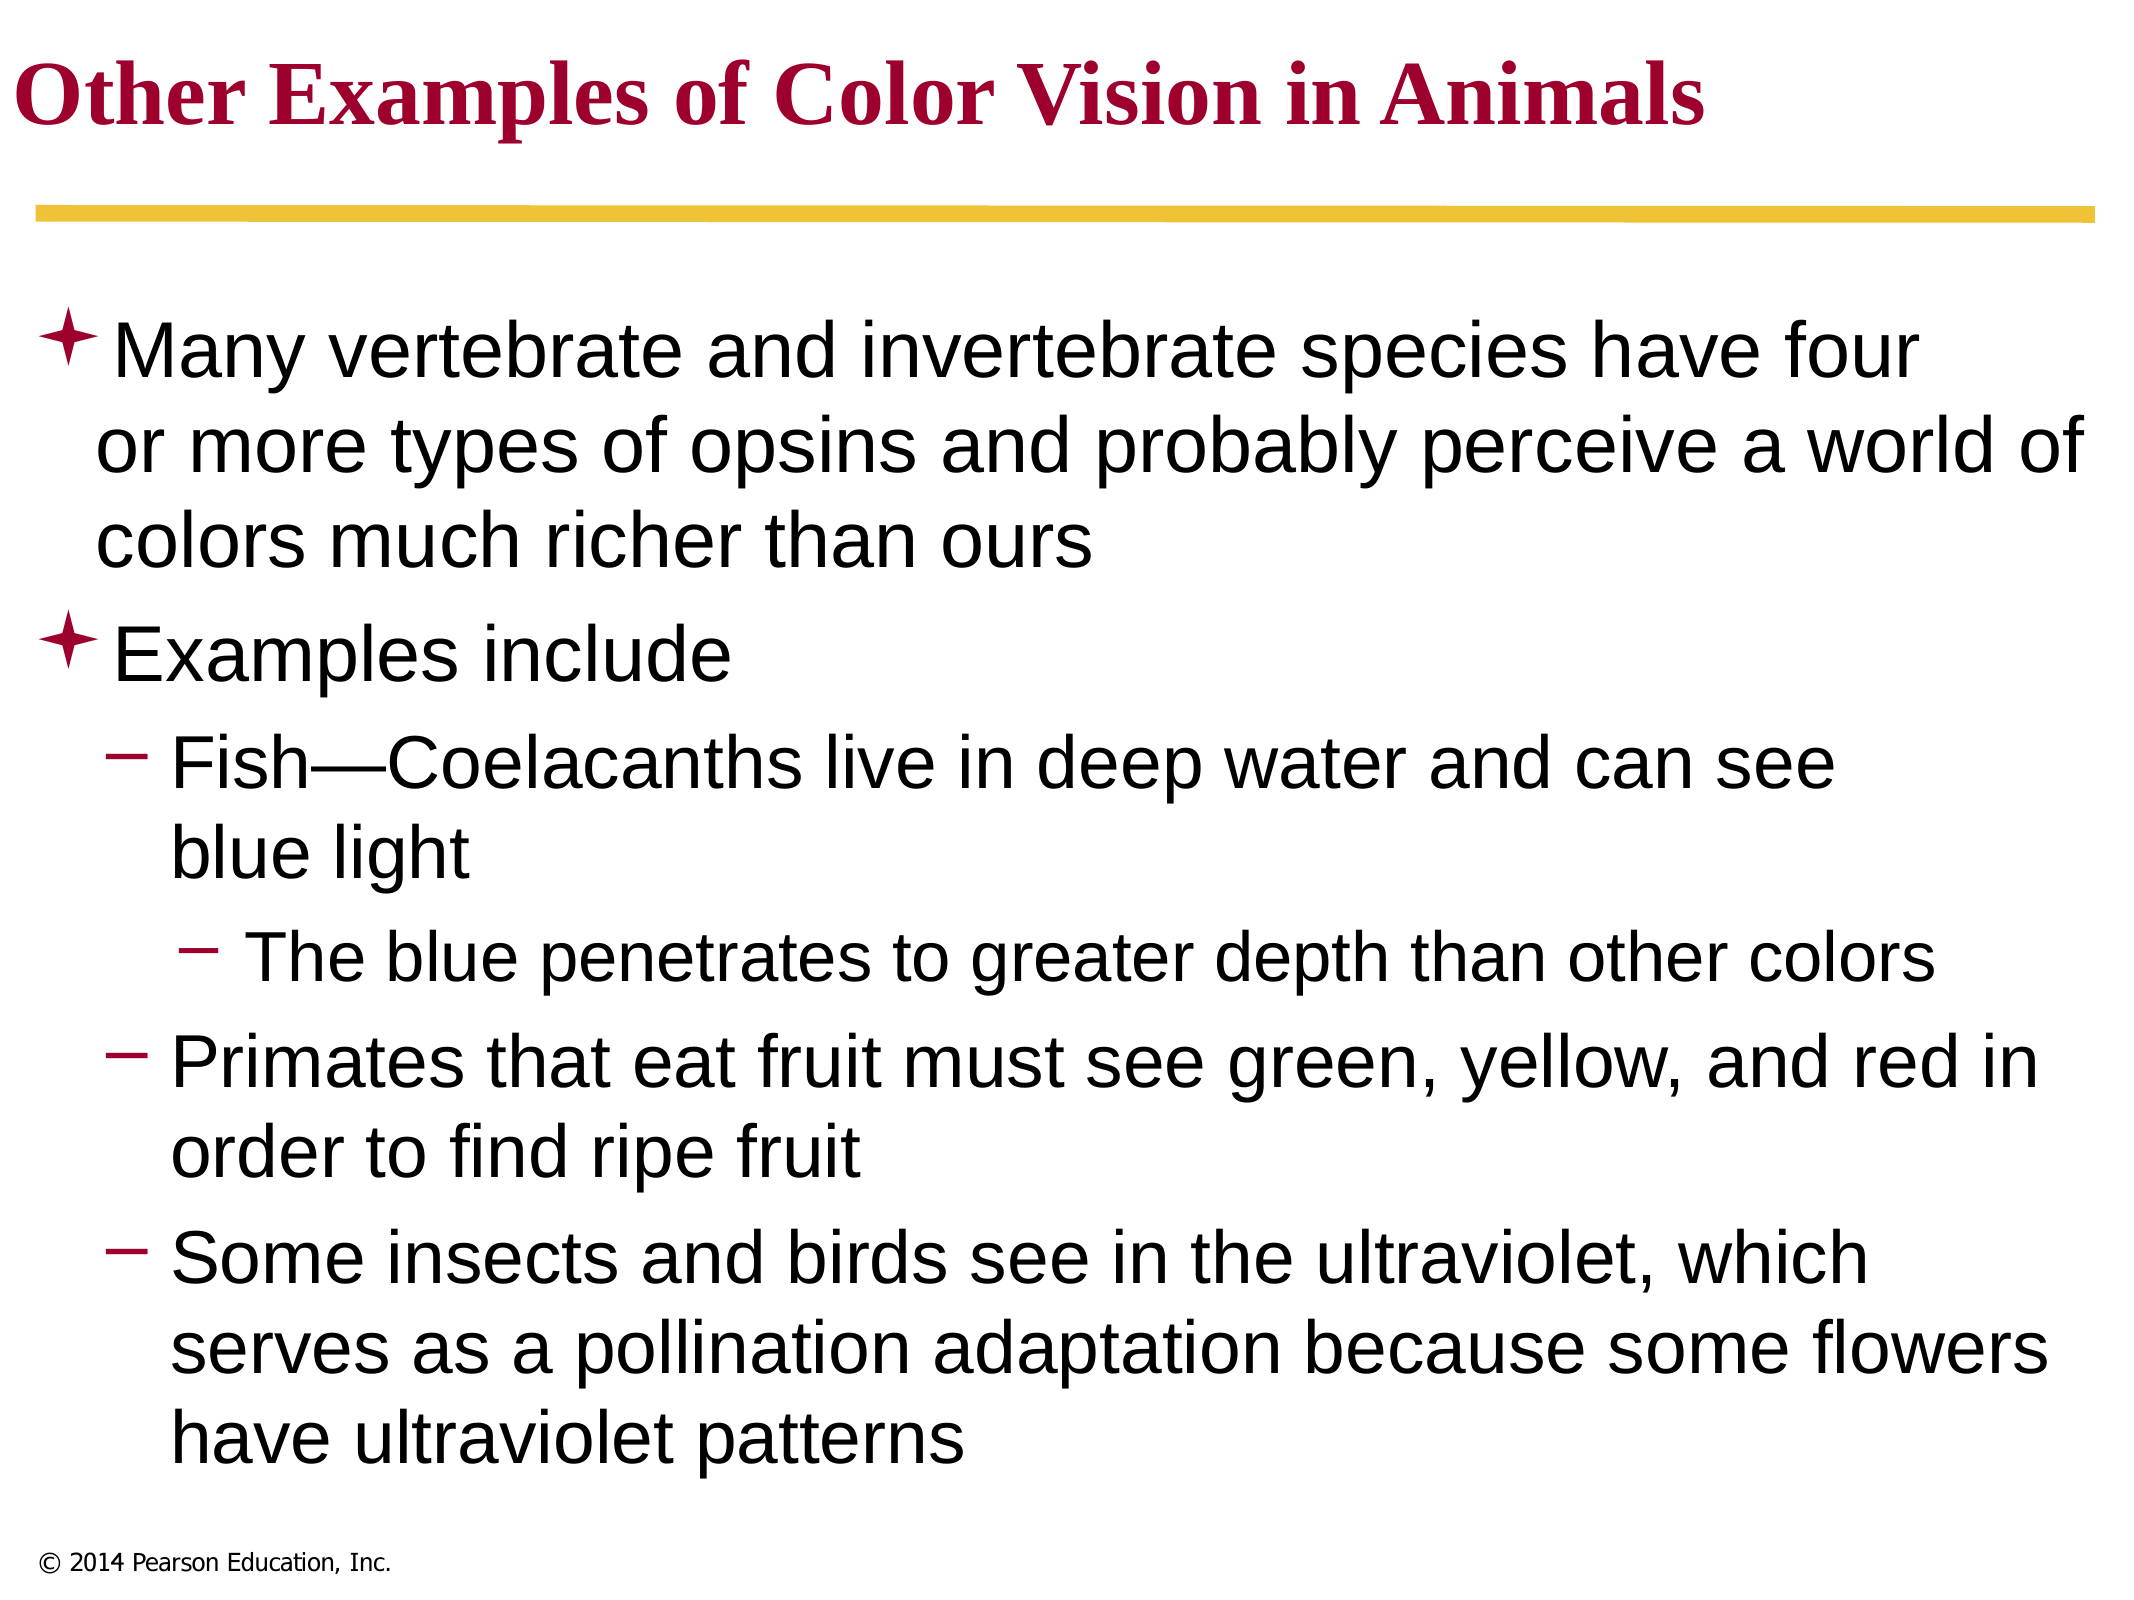

Other Examples of Color Vision in Animals
Many vertebrate and invertebrate species have four
or more types of opsins and probably perceive a world of colors much richer than ours
Examples include
Fish—Coelacanths live in deep water and can see
blue light
The blue penetrates to greater depth than other colors
Primates that eat fruit must see green, yellow, and red in order to find ripe fruit
Some insects and birds see in the ultraviolet, which serves as a pollination adaptation because some flowers have ultraviolet patterns